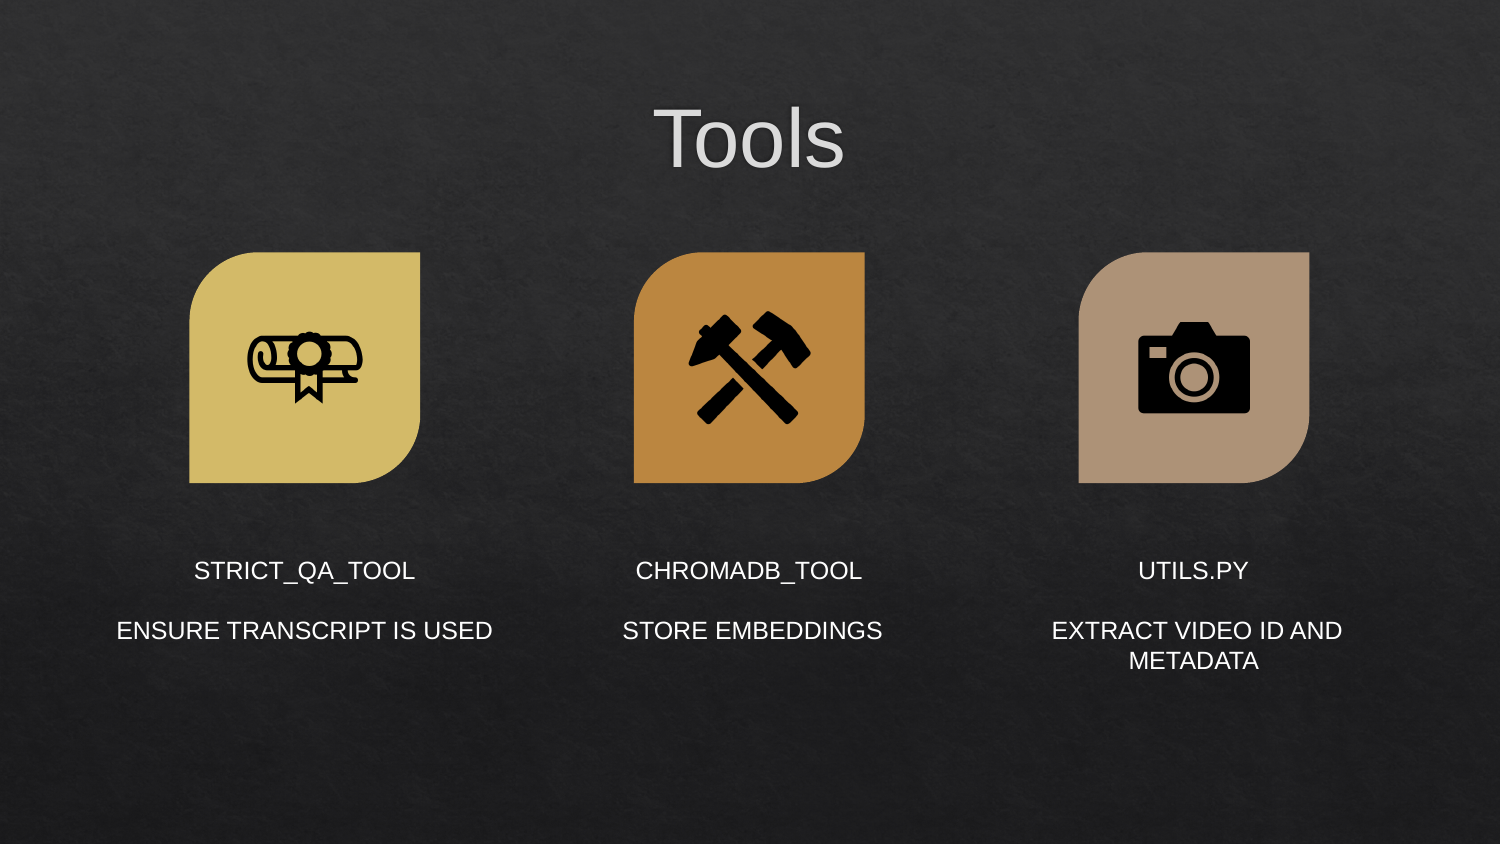

# Tools
strict_qa_tool
ensure transcript is used
Chromadb_tool
 store embeddings
utils.py
 extract video id and metadata